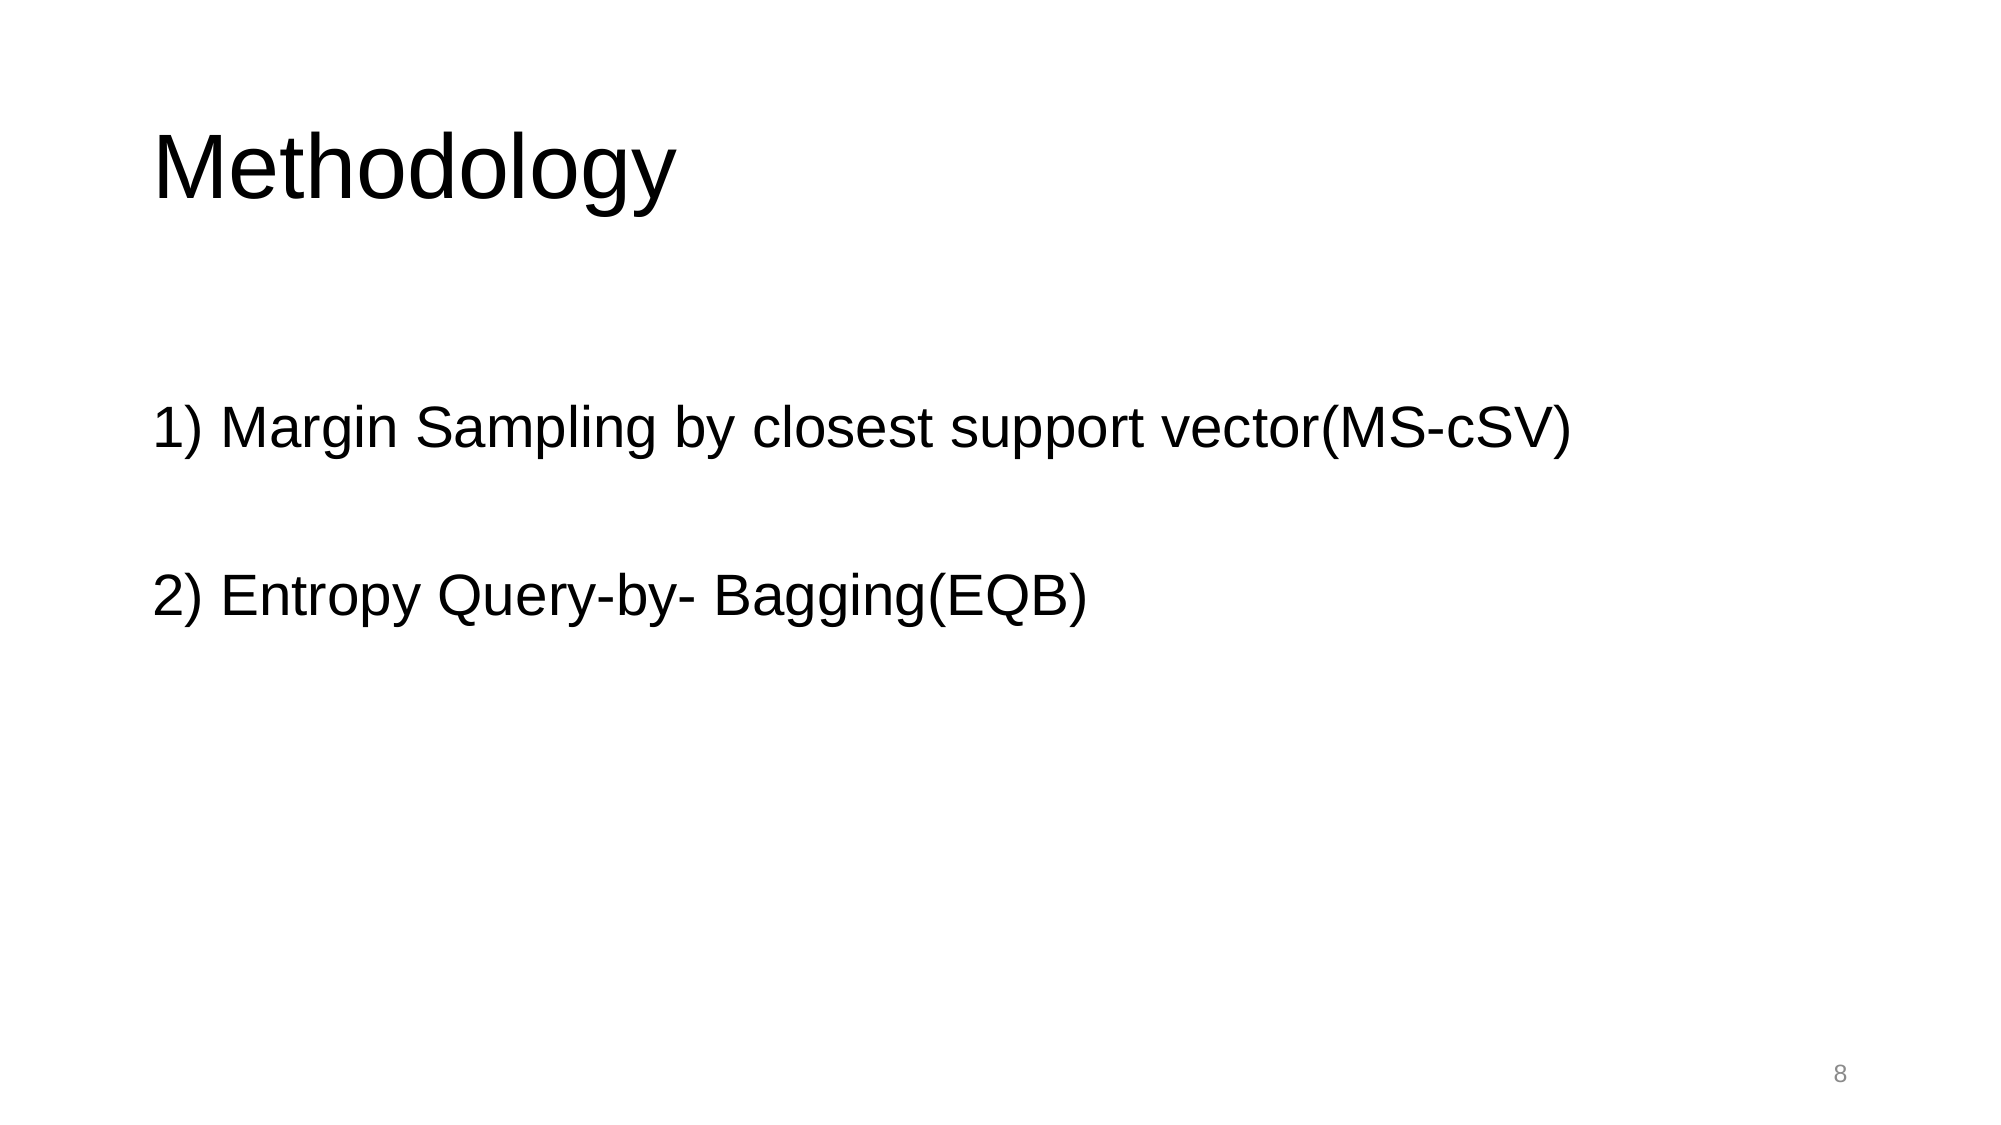

# Methodology

1) Margin Sampling by closest support vector(MS-cSV)

2) Entropy Query-by- Bagging(EQB)
8